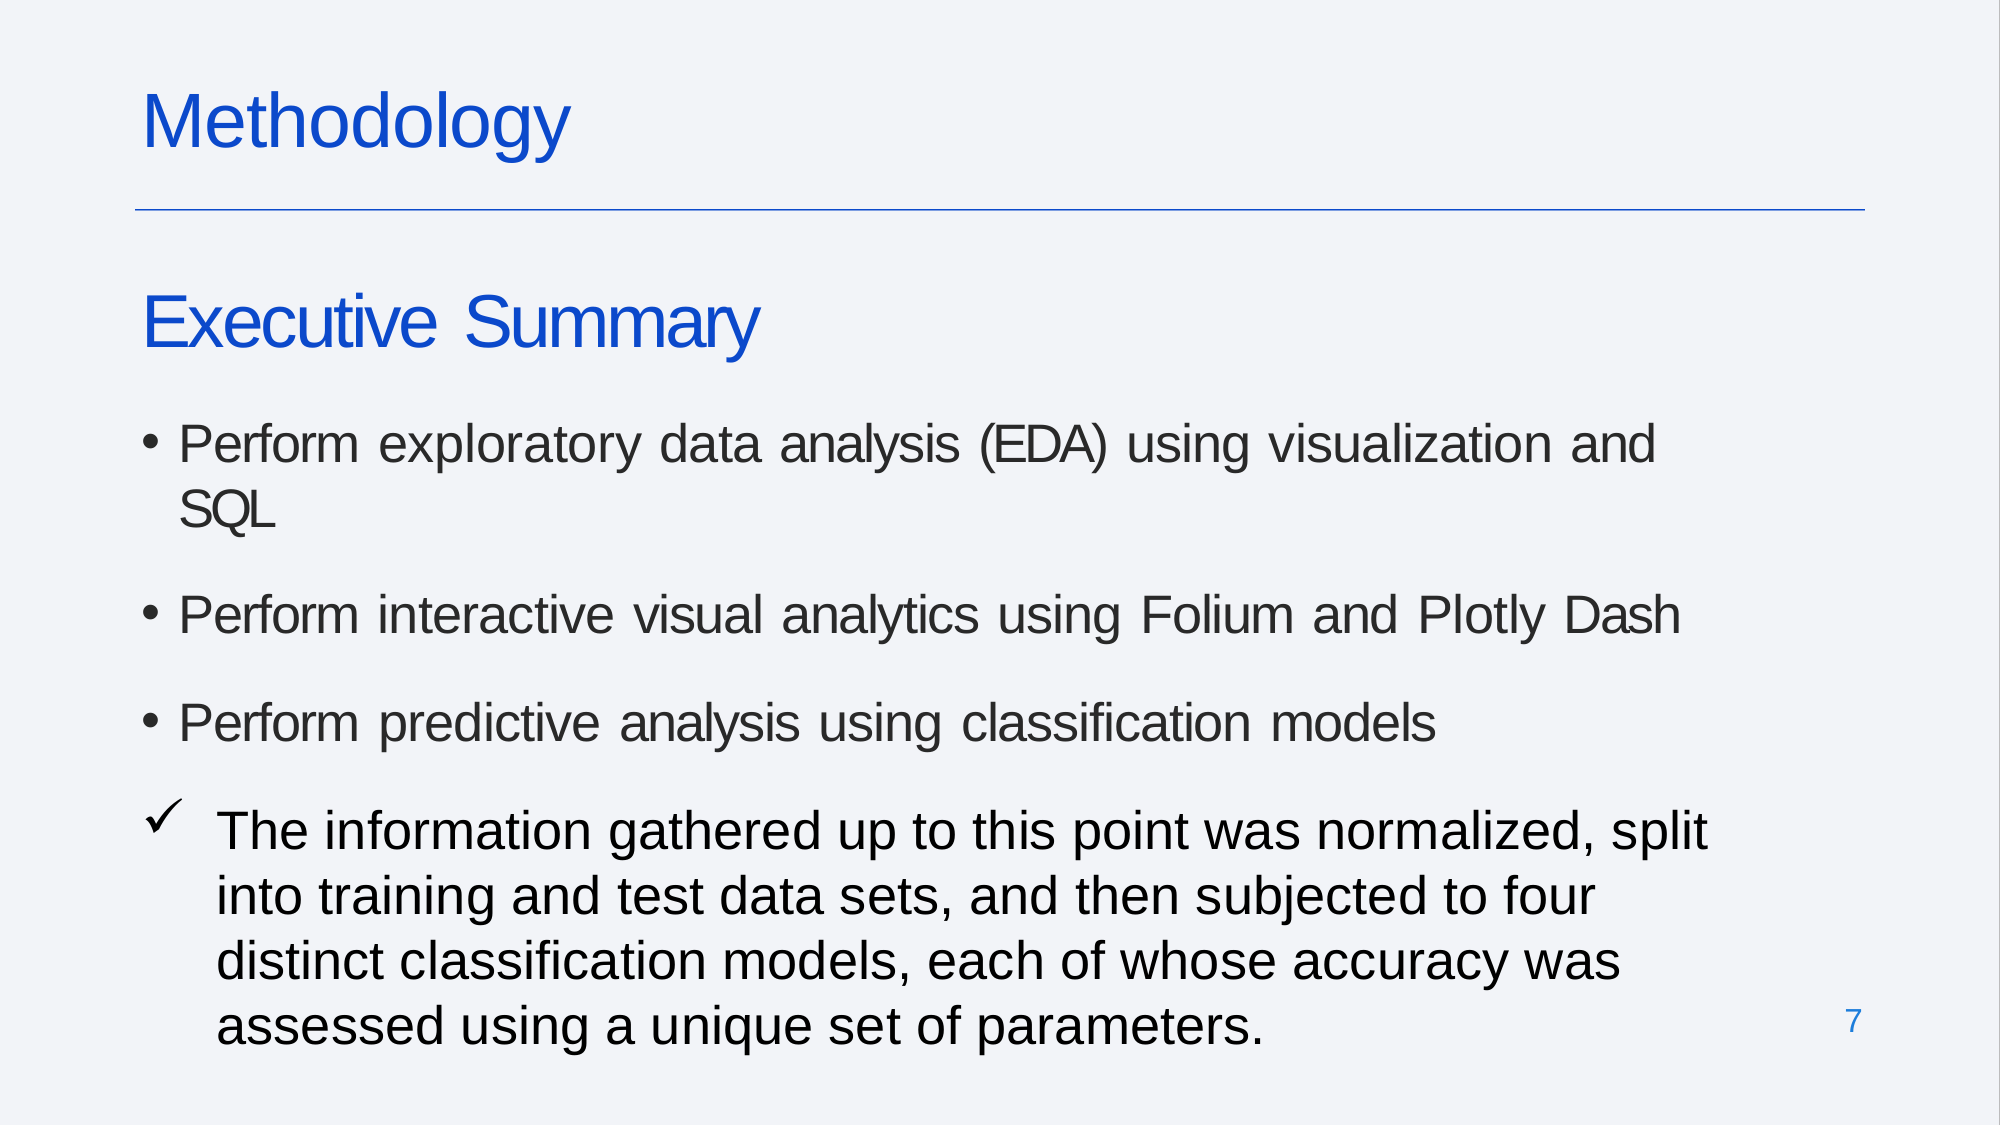

# Methodology
Executive Summary
Perform exploratory data analysis (EDA) using visualization and SQL
Perform interactive visual analytics using Folium and Plotly Dash
Perform predictive analysis using classification models
The information gathered up to this point was normalized, split into training and test data sets, and then subjected to four distinct classification models, each of whose accuracy was assessed using a unique set of parameters.
7